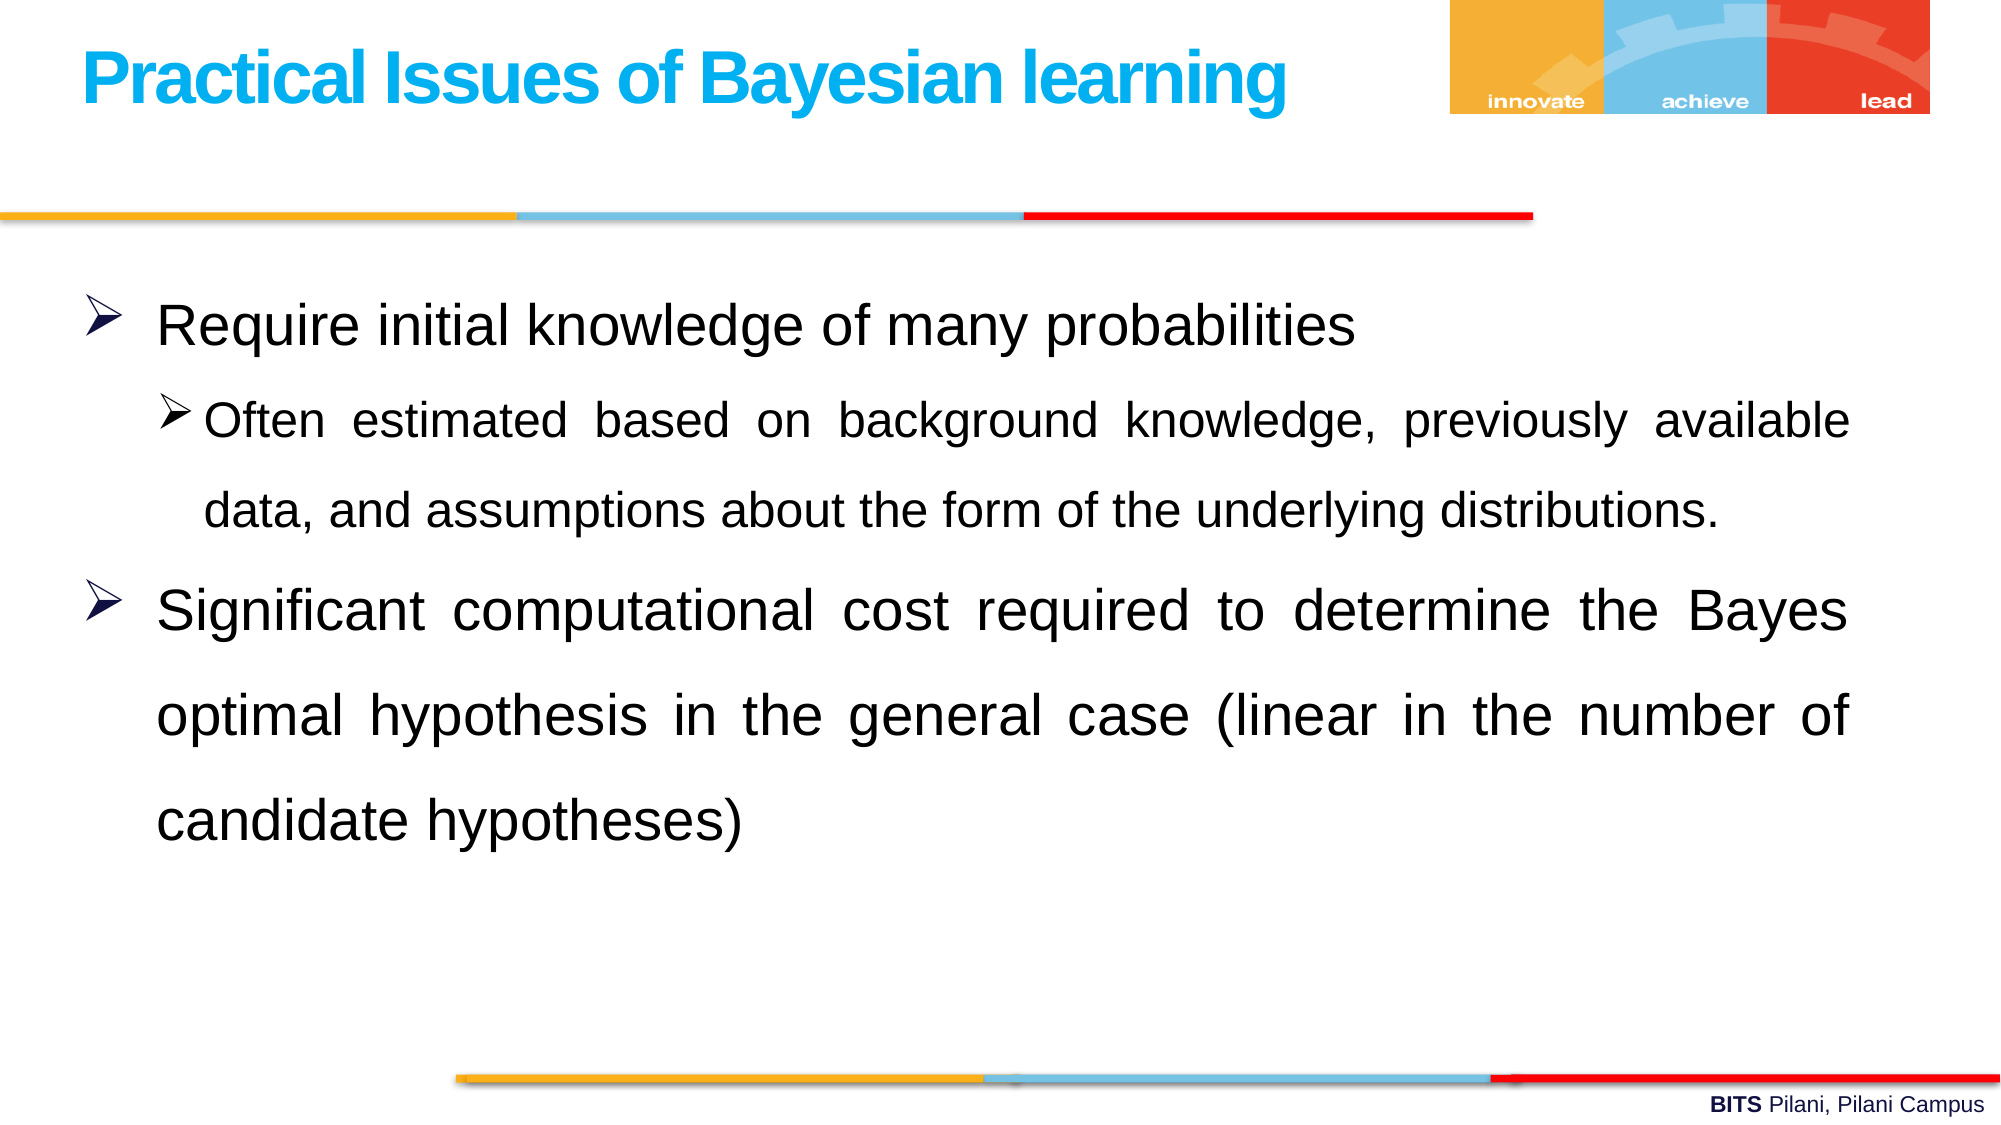

Practical Issues of Bayesian learning

Require initial knowledge of many probabilities
Often estimated based on background knowledge, previously available data, and assumptions about the form of the underlying distributions.
Significant computational cost required to determine the Bayes optimal hypothesis in the general case (linear in the number of candidate hypotheses)